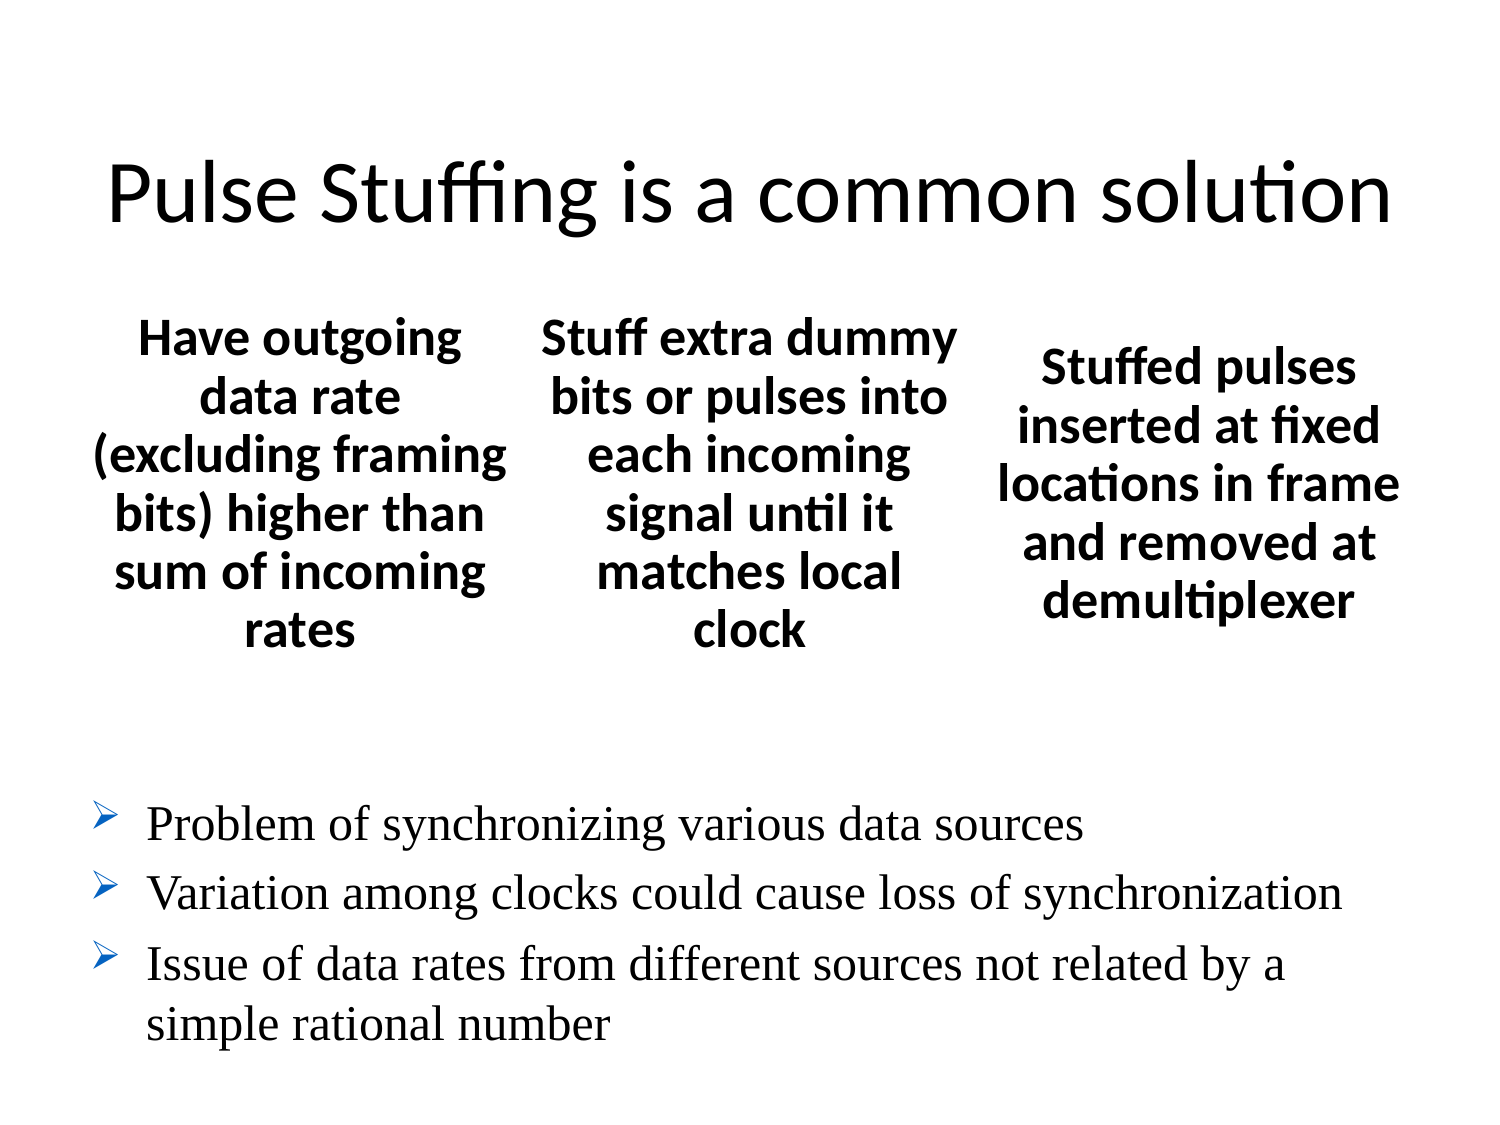

Pulse Stuffing is a common solution
Have outgoing data rate (excluding framing bits) higher than sum of incoming rates
Stuff extra dummy bits or pulses into each incoming signal until it matches local clock
Stuffed pulses inserted at fixed locations in frame and removed at demultiplexer
Problem of synchronizing various data sources
Variation among clocks could cause loss of synchronization
Issue of data rates from different sources not related by a simple rational number